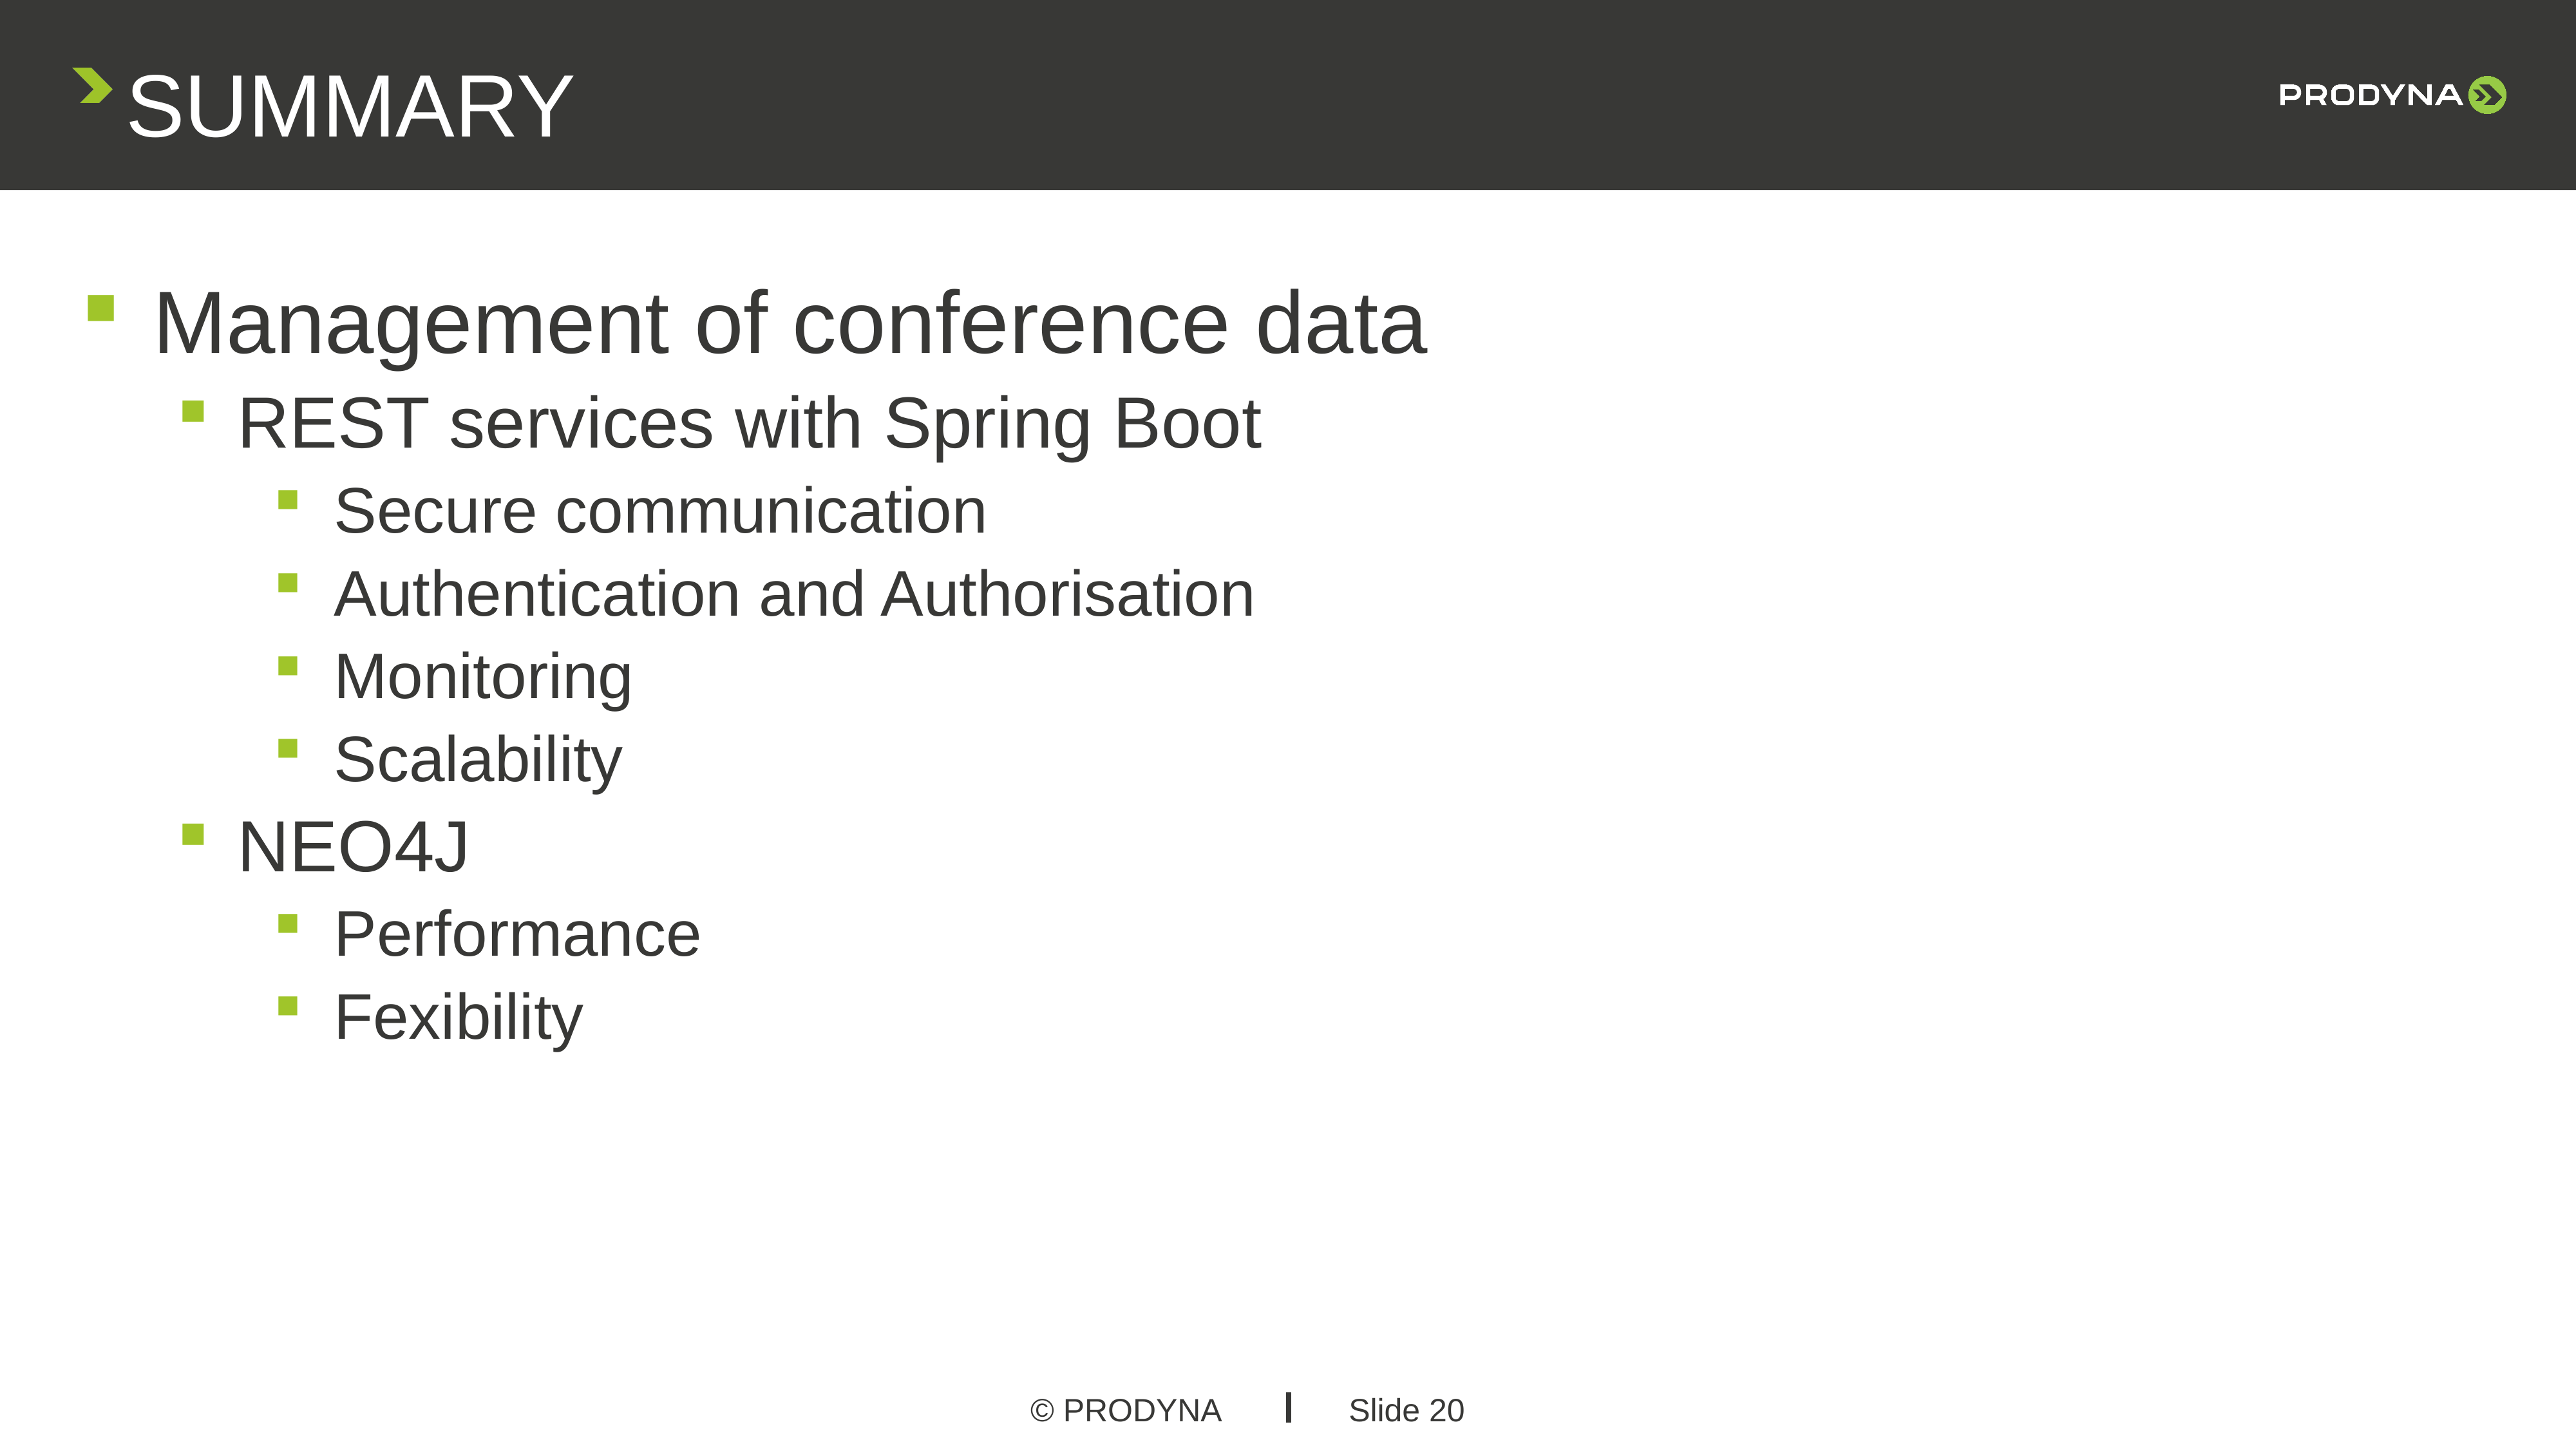

SUMMARY
Management of conference data
REST services with Spring Boot
Secure communication
Authentication and Authorisation
Monitoring
Scalability
NEO4J
Performance
Fexibility